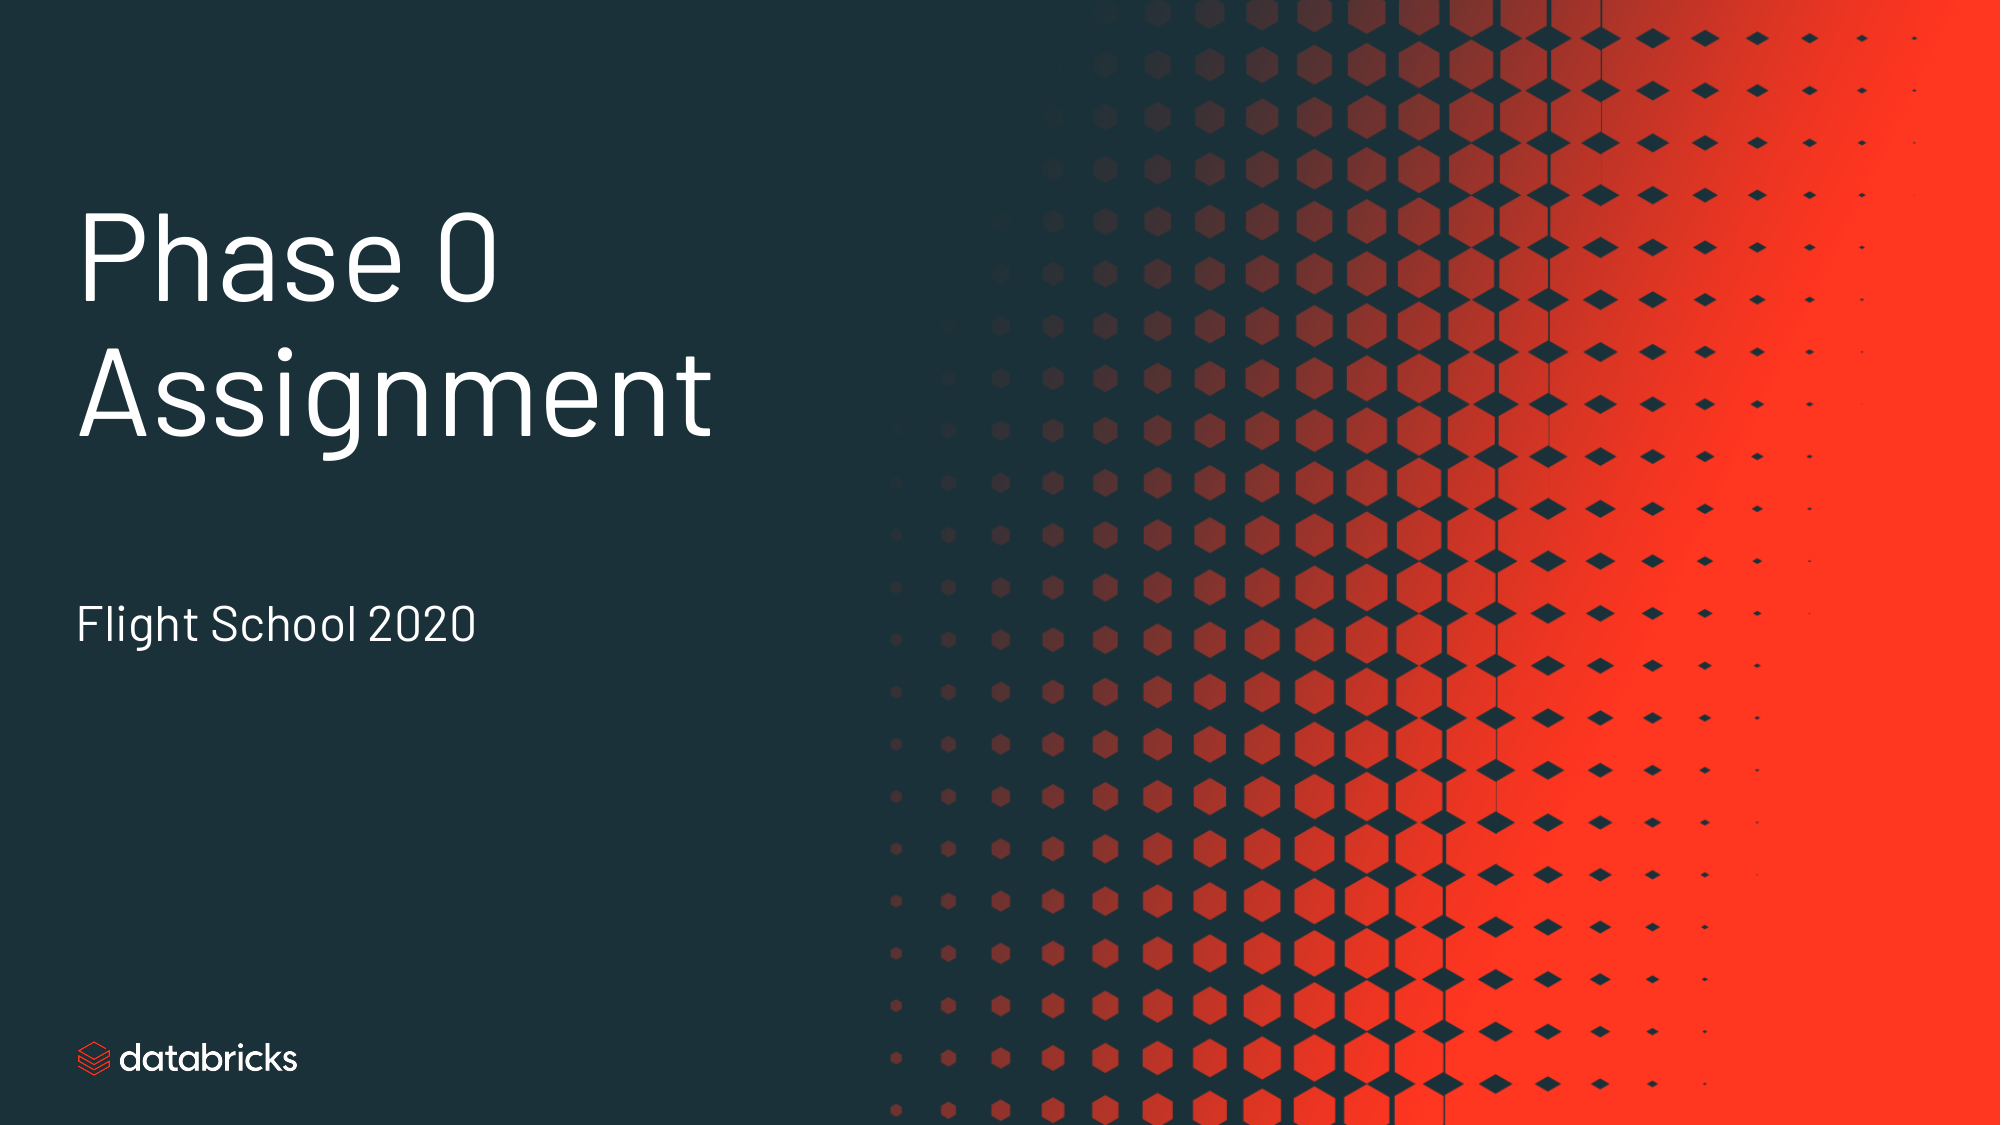

# Phase 0 Assignment
Flight School 2020